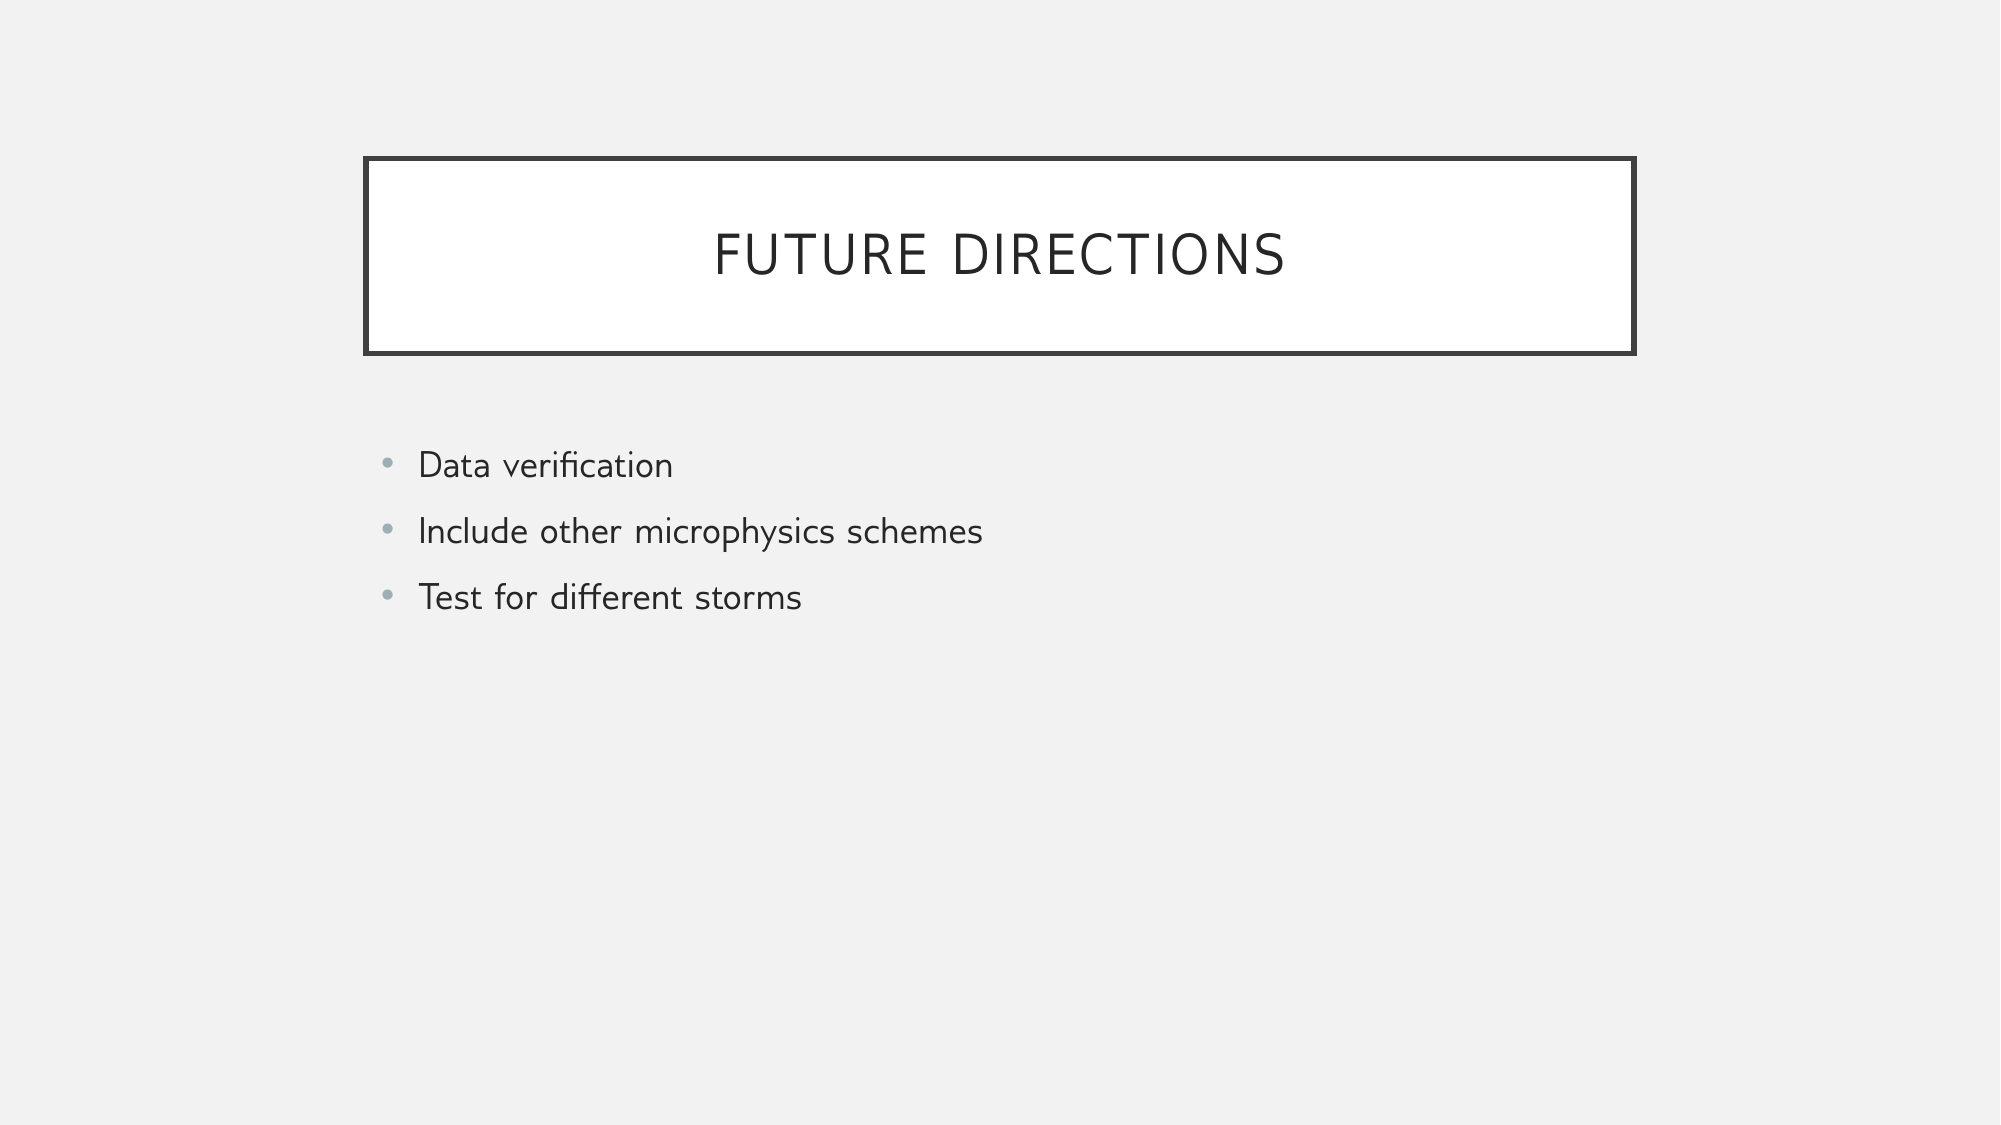

# Future directions
Data verification
Include other microphysics schemes
Test for different storms